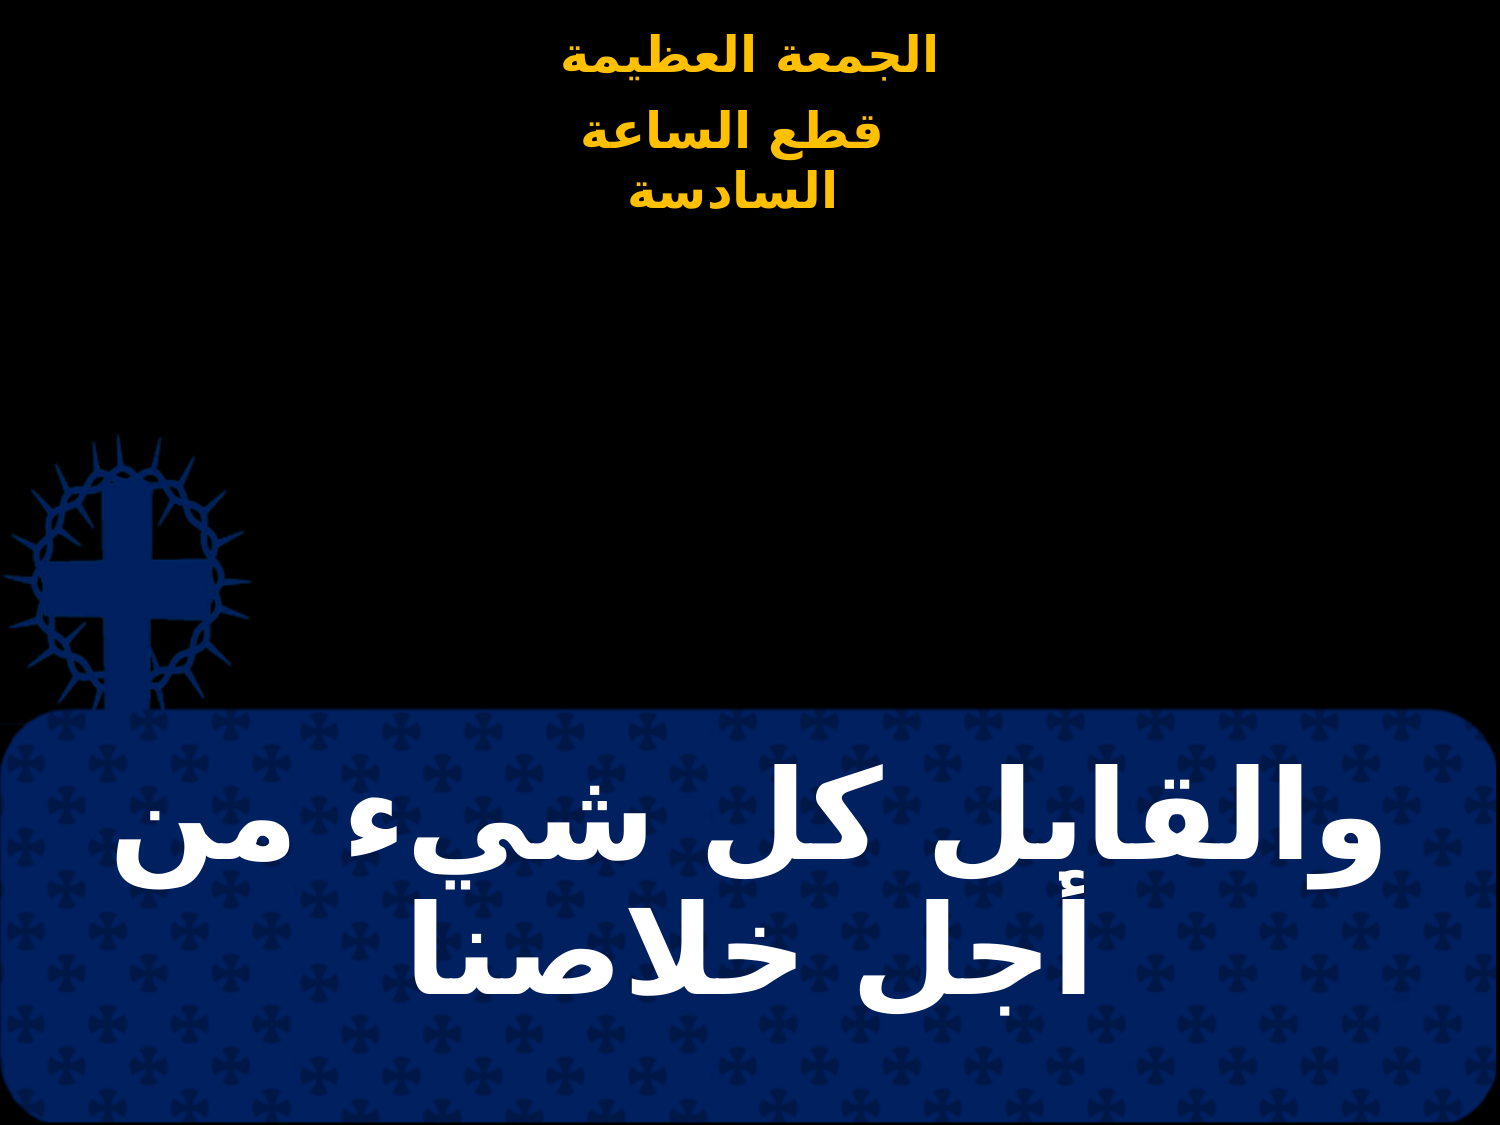

# والقابل كل شيء من أجل خلاصنا